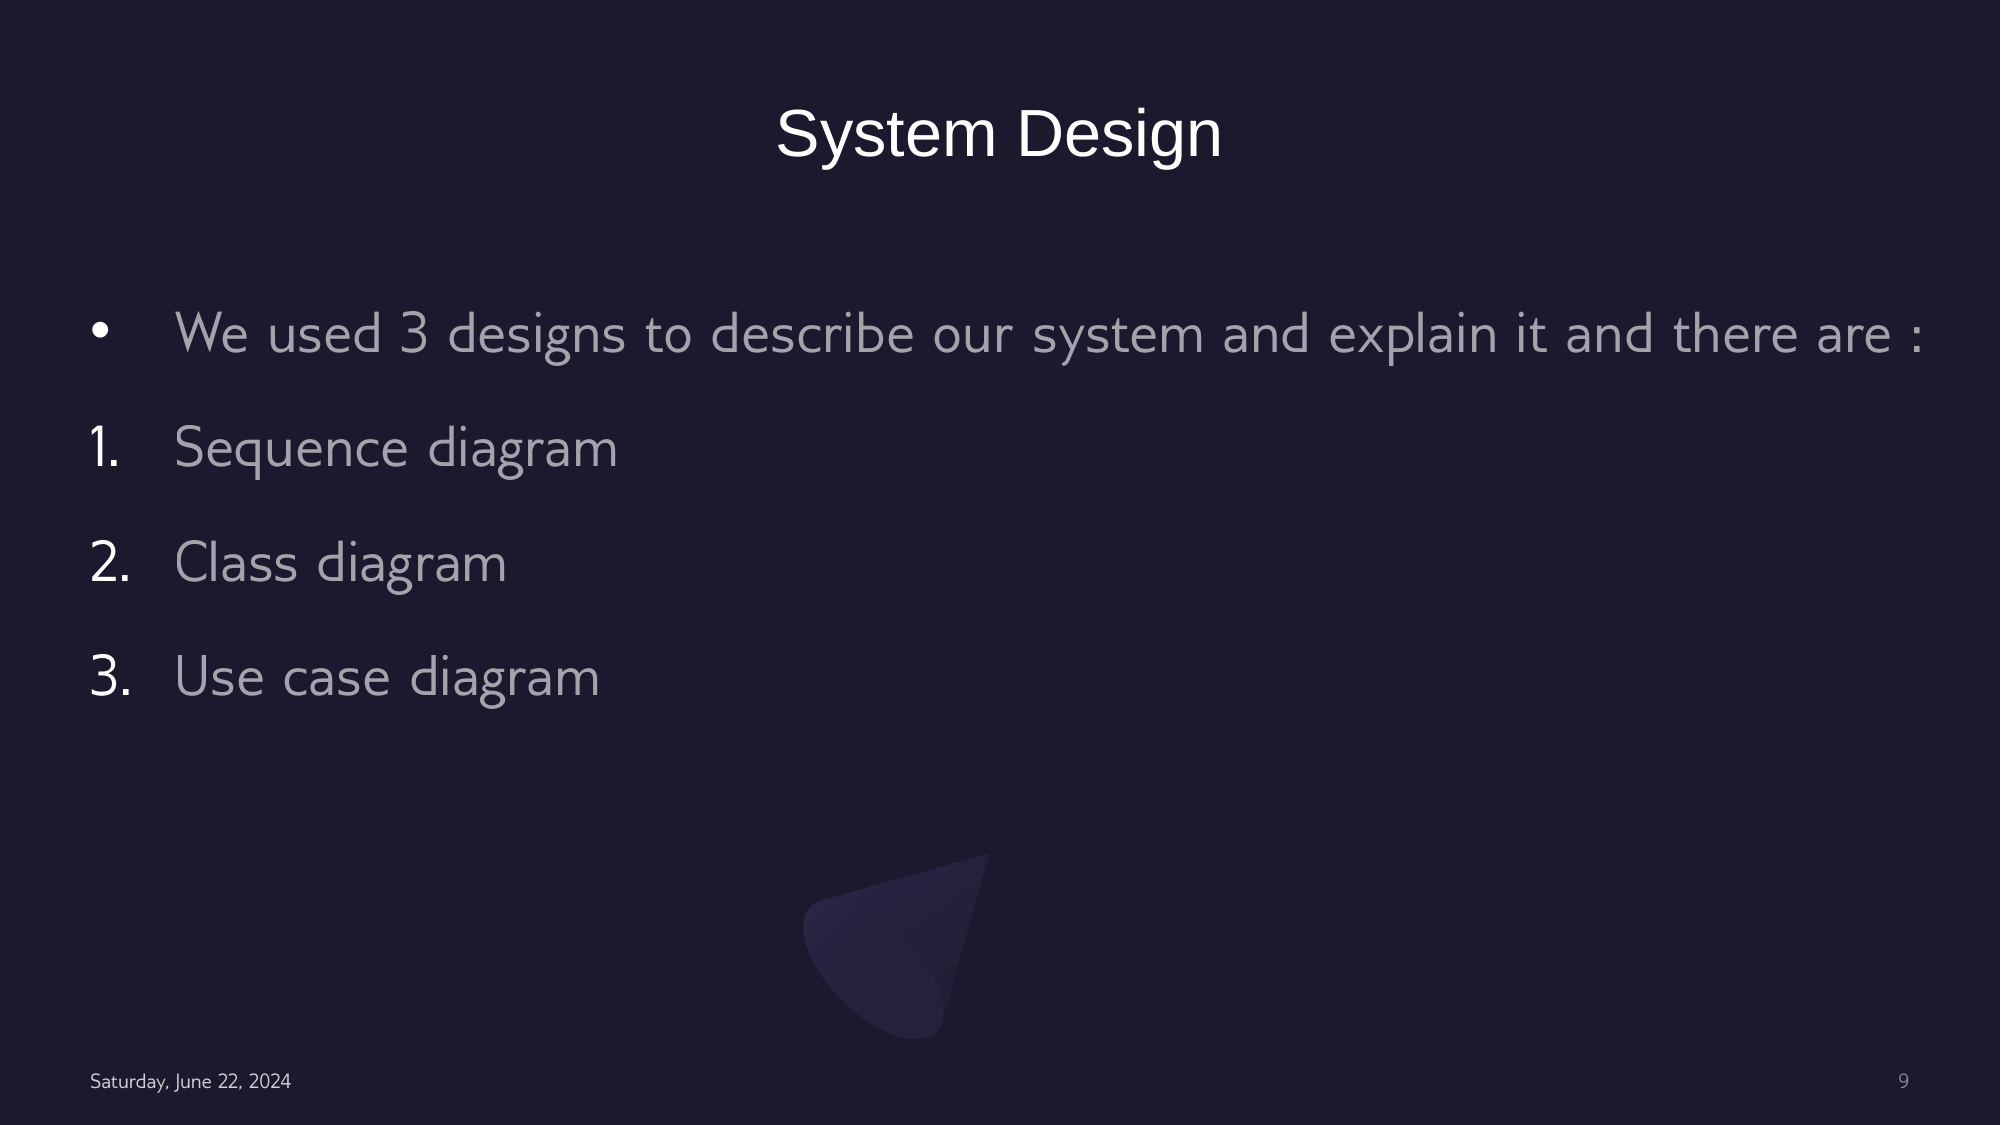

# System Design
We used 3 designs to describe our system and explain it and there are :
Sequence diagram
Class diagram
Use case diagram

Saturday, June 22, 2024
9